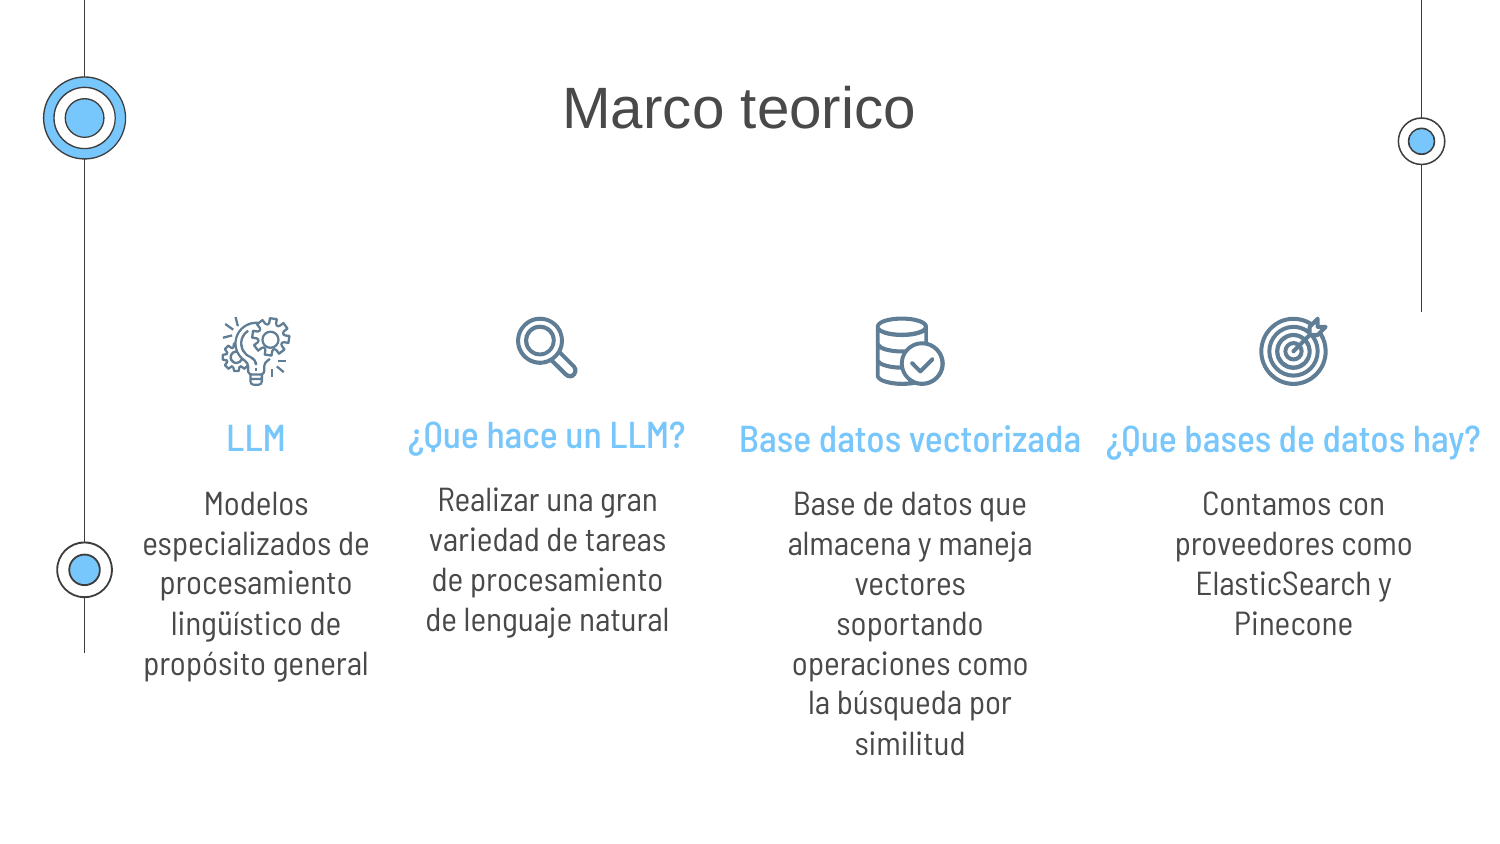

# Marco teorico

¿Que hace un LLM?
LLM
Base datos vectorizada
¿Que bases de datos hay?
Realizar una gran variedad de tareas de procesamiento de lenguaje natural
Modelos especializados de procesamiento lingüístico de propósito general

Base de datos que almacena y maneja vectores soportando operaciones como la búsqueda por similitud
Contamos con proveedores como ElasticSearch y Pinecone